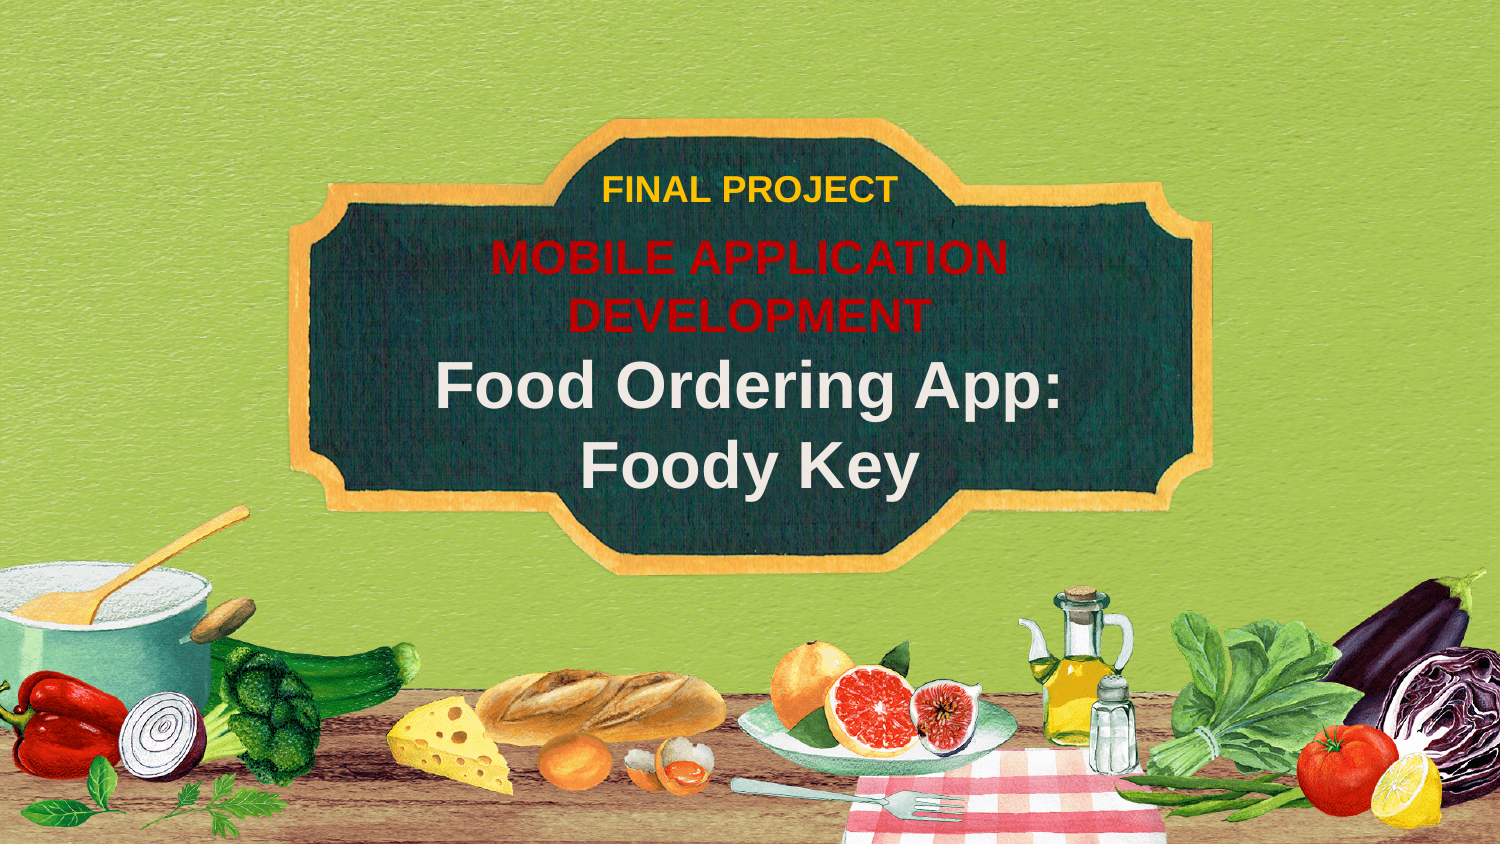

FINAL PROJECT
# MOBILE APPLICATION DEVELOPMENT Food Ordering App: Foody Key